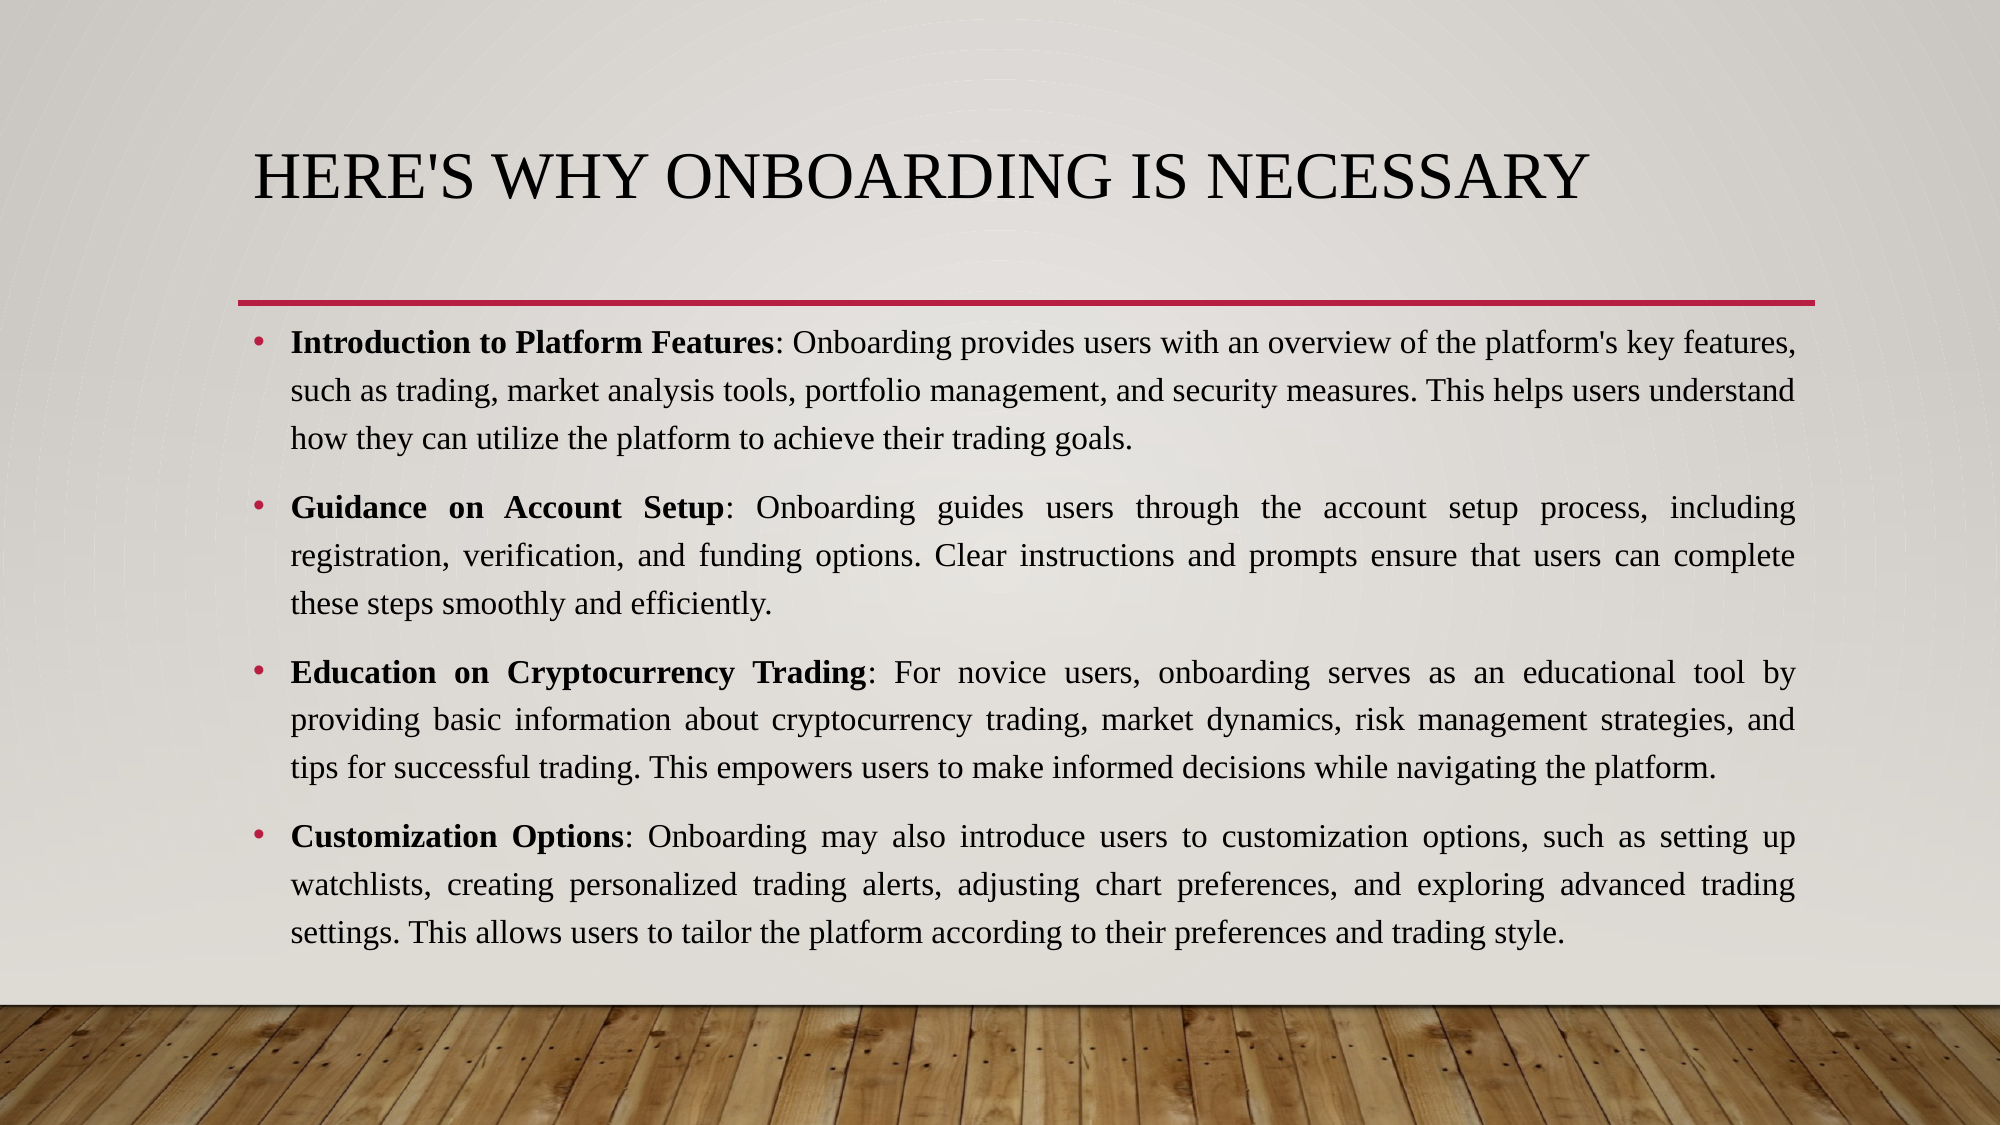

# Here's why onboarding is necessary
Introduction to Platform Features: Onboarding provides users with an overview of the platform's key features, such as trading, market analysis tools, portfolio management, and security measures. This helps users understand how they can utilize the platform to achieve their trading goals.
Guidance on Account Setup: Onboarding guides users through the account setup process, including registration, verification, and funding options. Clear instructions and prompts ensure that users can complete these steps smoothly and efficiently.
Education on Cryptocurrency Trading: For novice users, onboarding serves as an educational tool by providing basic information about cryptocurrency trading, market dynamics, risk management strategies, and tips for successful trading. This empowers users to make informed decisions while navigating the platform.
Customization Options: Onboarding may also introduce users to customization options, such as setting up watchlists, creating personalized trading alerts, adjusting chart preferences, and exploring advanced trading settings. This allows users to tailor the platform according to their preferences and trading style.